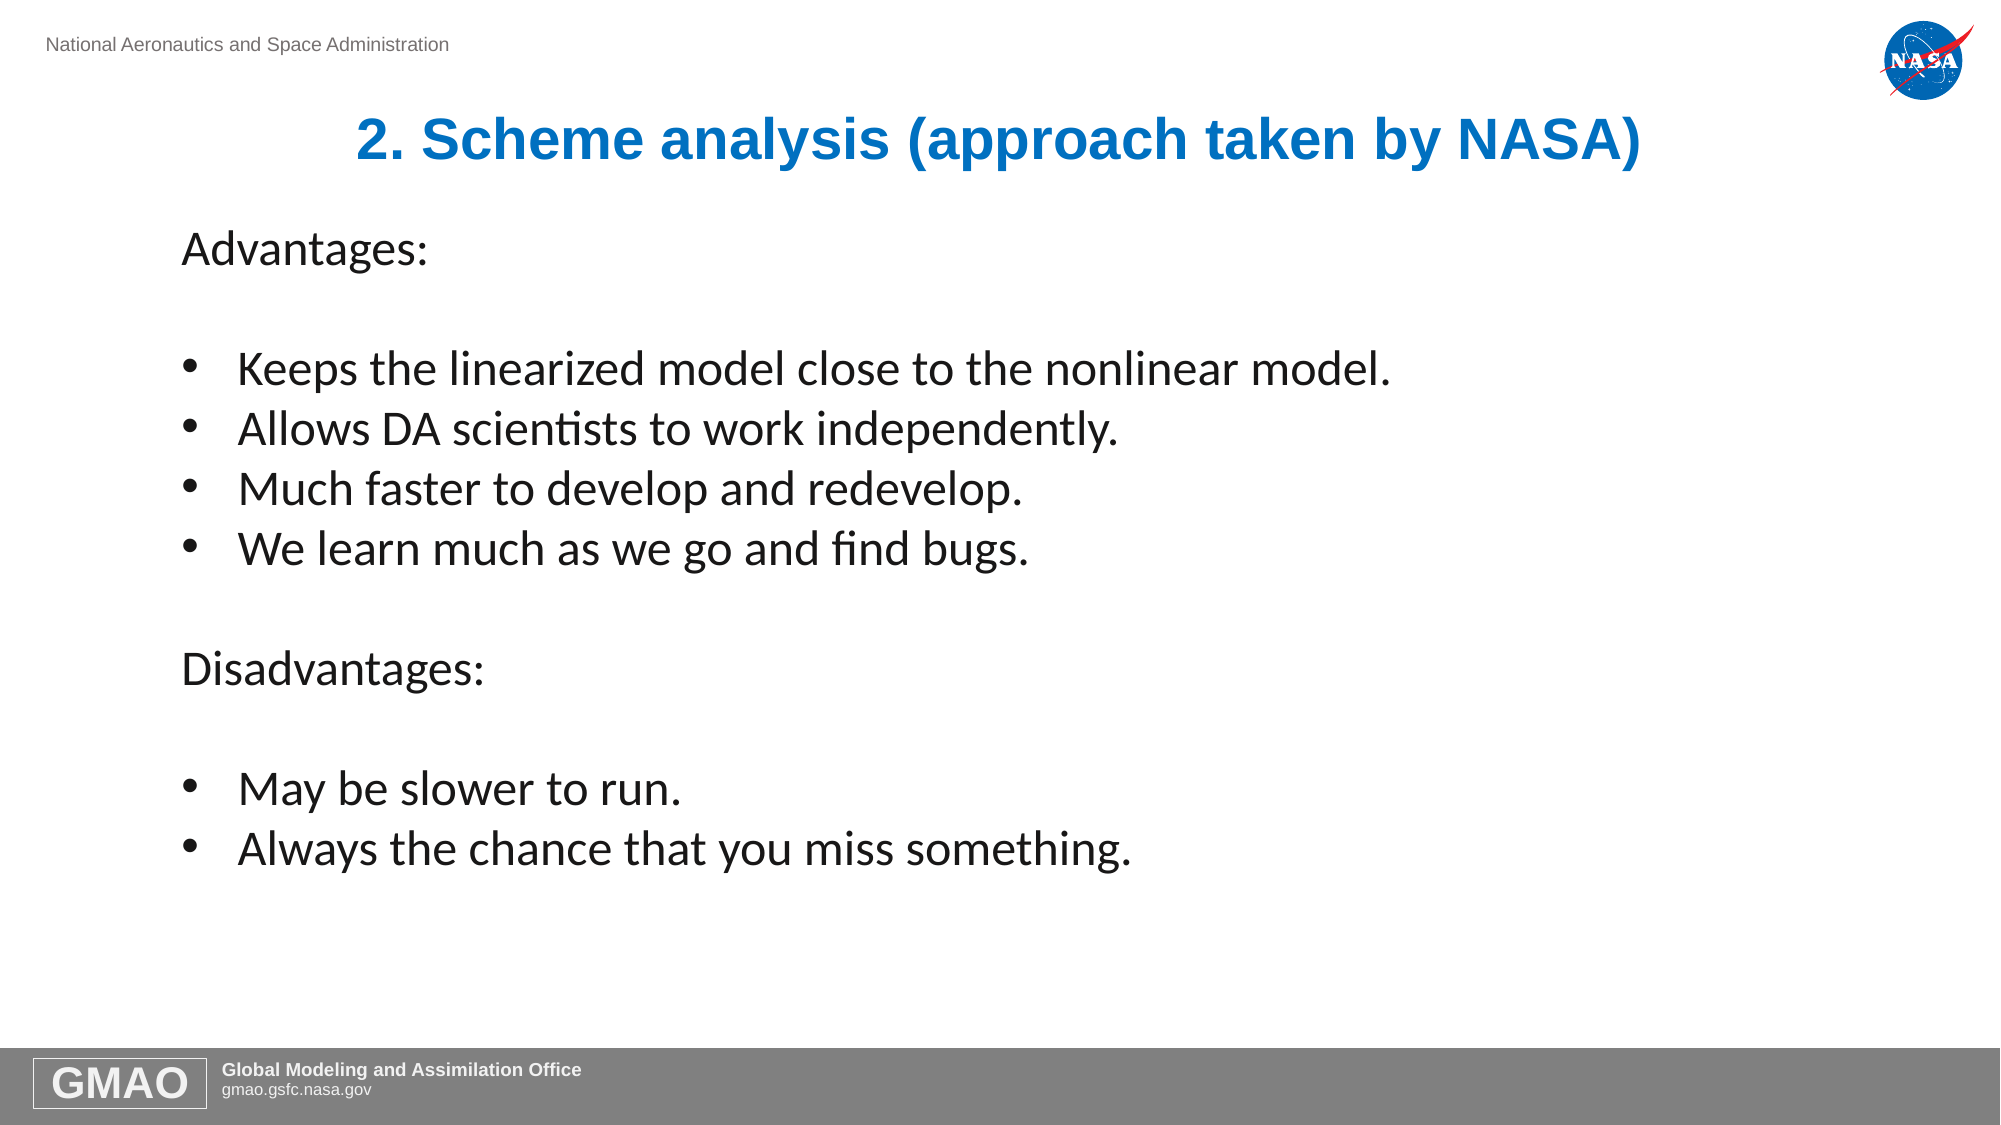

# 2. Scheme analysis (approach taken by NASA)
Advantages:

Keeps the linearized model close to the nonlinear model.
Allows DA scientists to work independently.
Much faster to develop and redevelop.
We learn much as we go and find bugs.

Disadvantages:

May be slower to run.
Always the chance that you miss something.